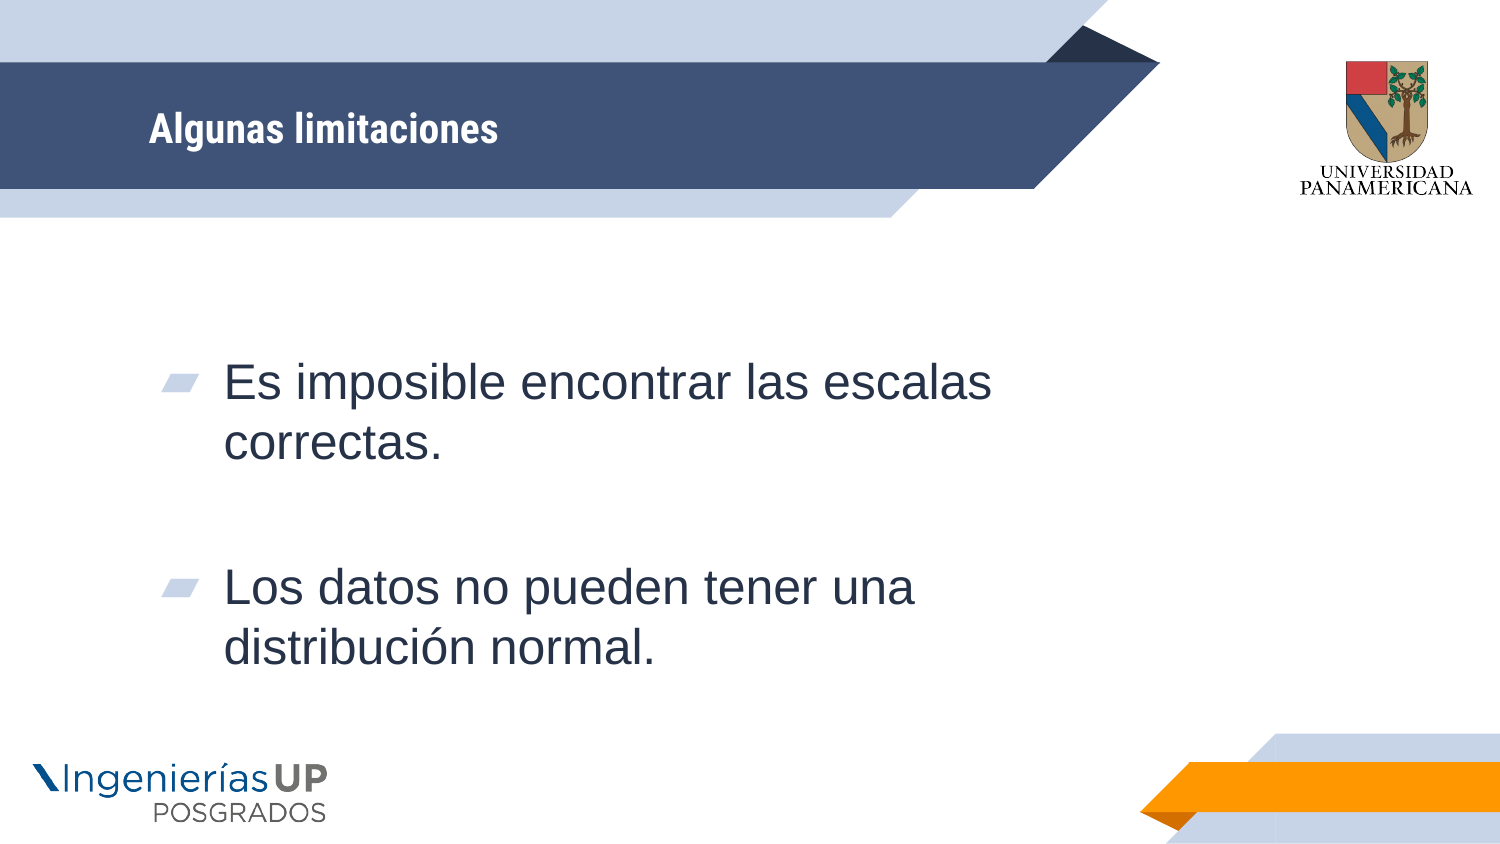

# Algunas limitaciones

Es imposible encontrar las escalas correctas.

Los datos no pueden tener una distribución normal.